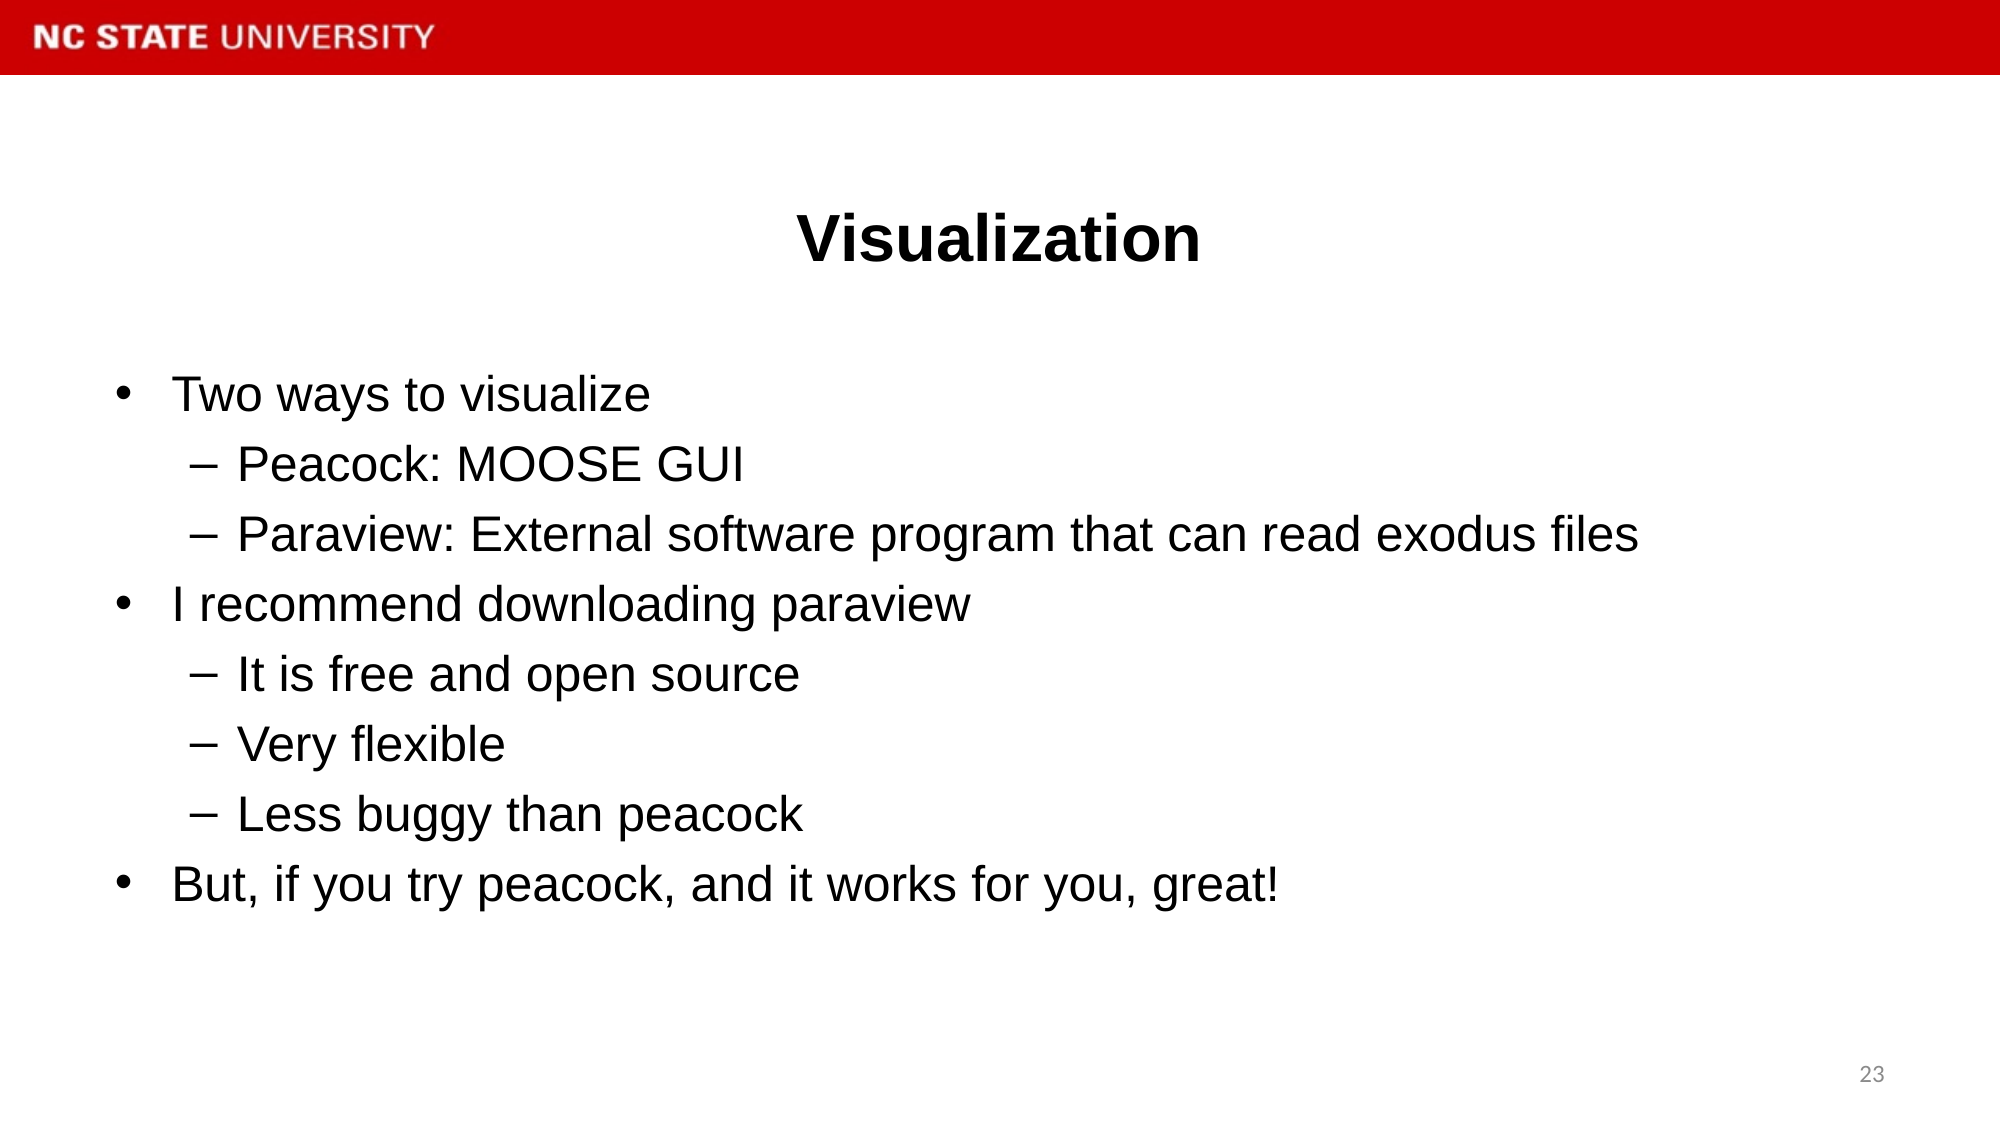

# Visualization
Two ways to visualize
Peacock: MOOSE GUI
Paraview: External software program that can read exodus files
I recommend downloading paraview
It is free and open source
Very flexible
Less buggy than peacock
But, if you try peacock, and it works for you, great!
23